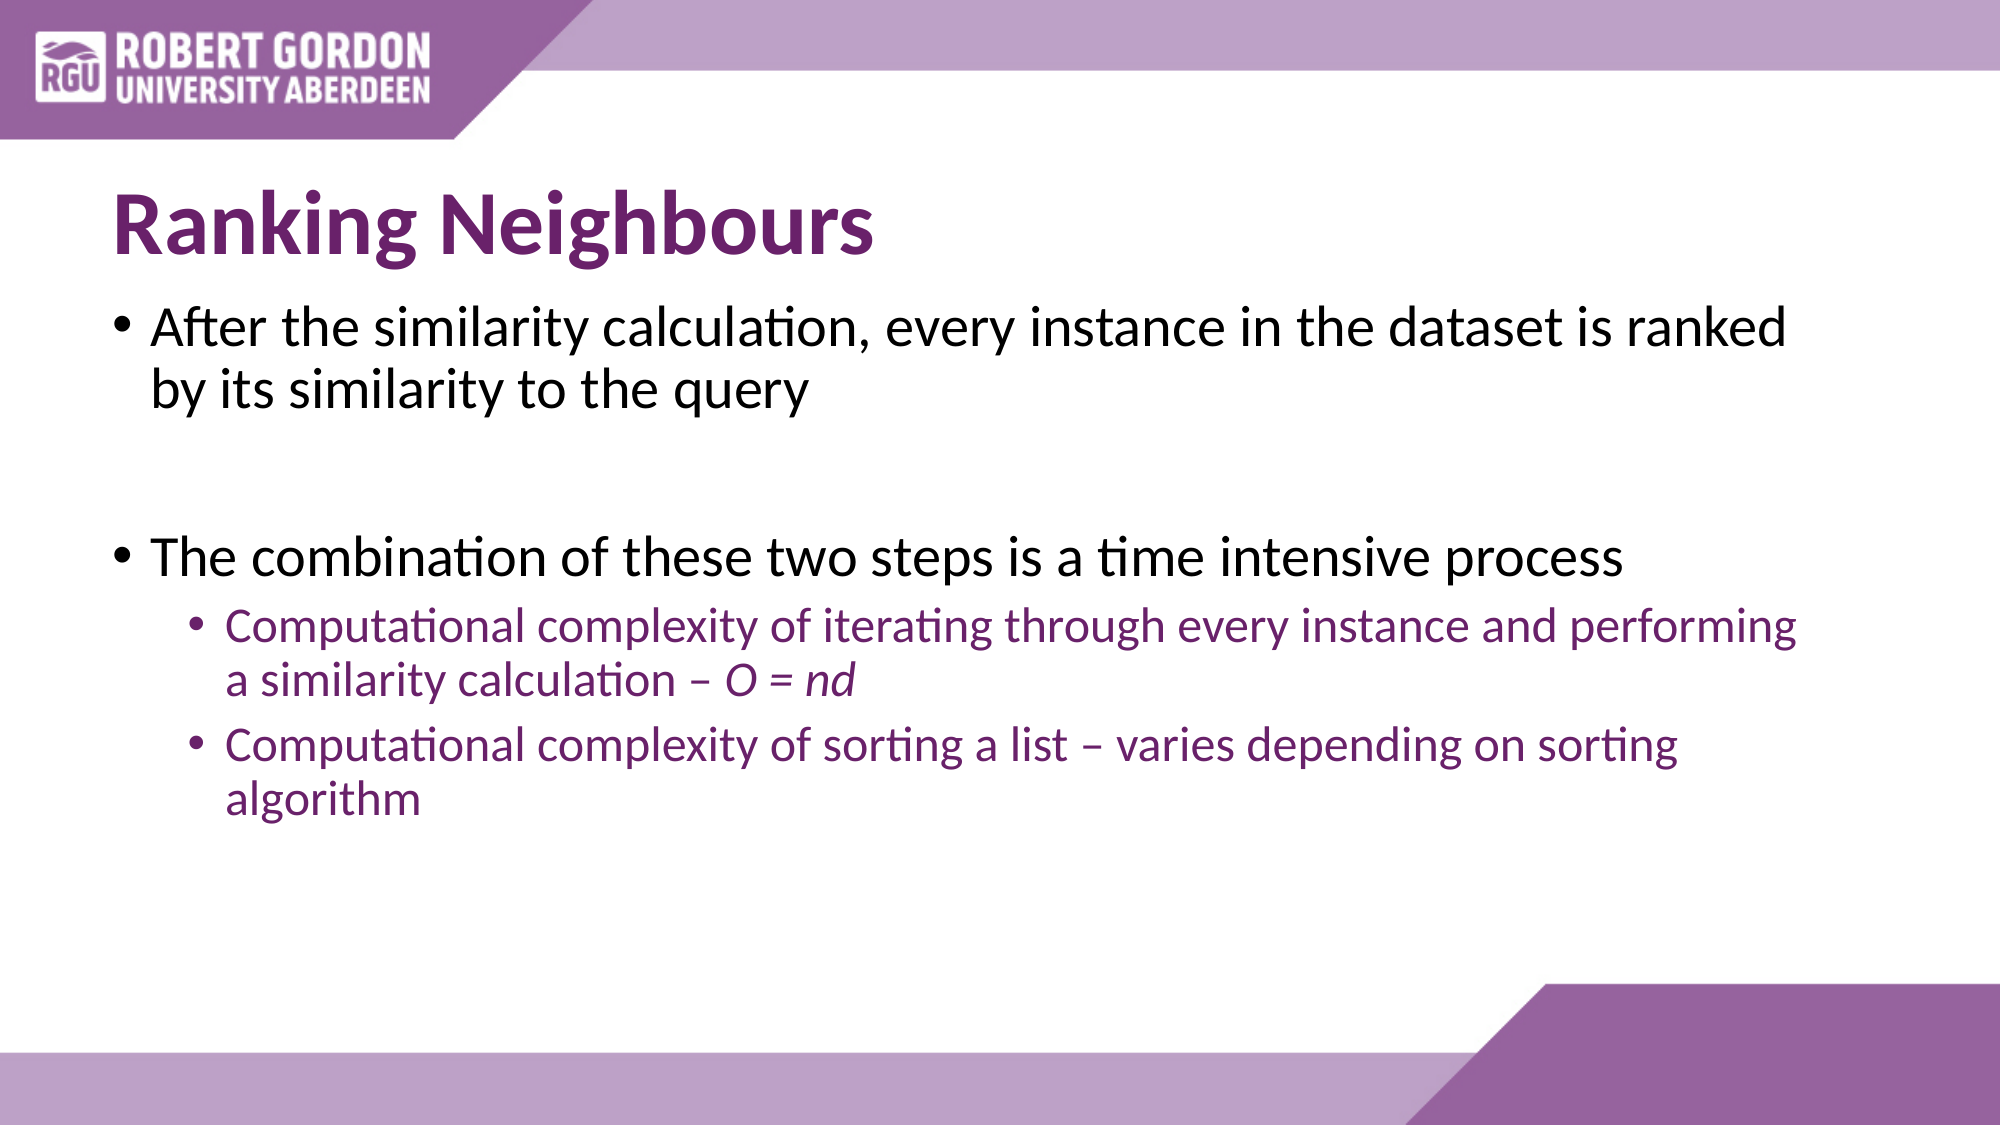

# Ranking Neighbours
After the similarity calculation, every instance in the dataset is ranked by its similarity to the query

The combination of these two steps is a time intensive process
Computational complexity of iterating through every instance and performing a similarity calculation – O = nd
Computational complexity of sorting a list – varies depending on sorting algorithm